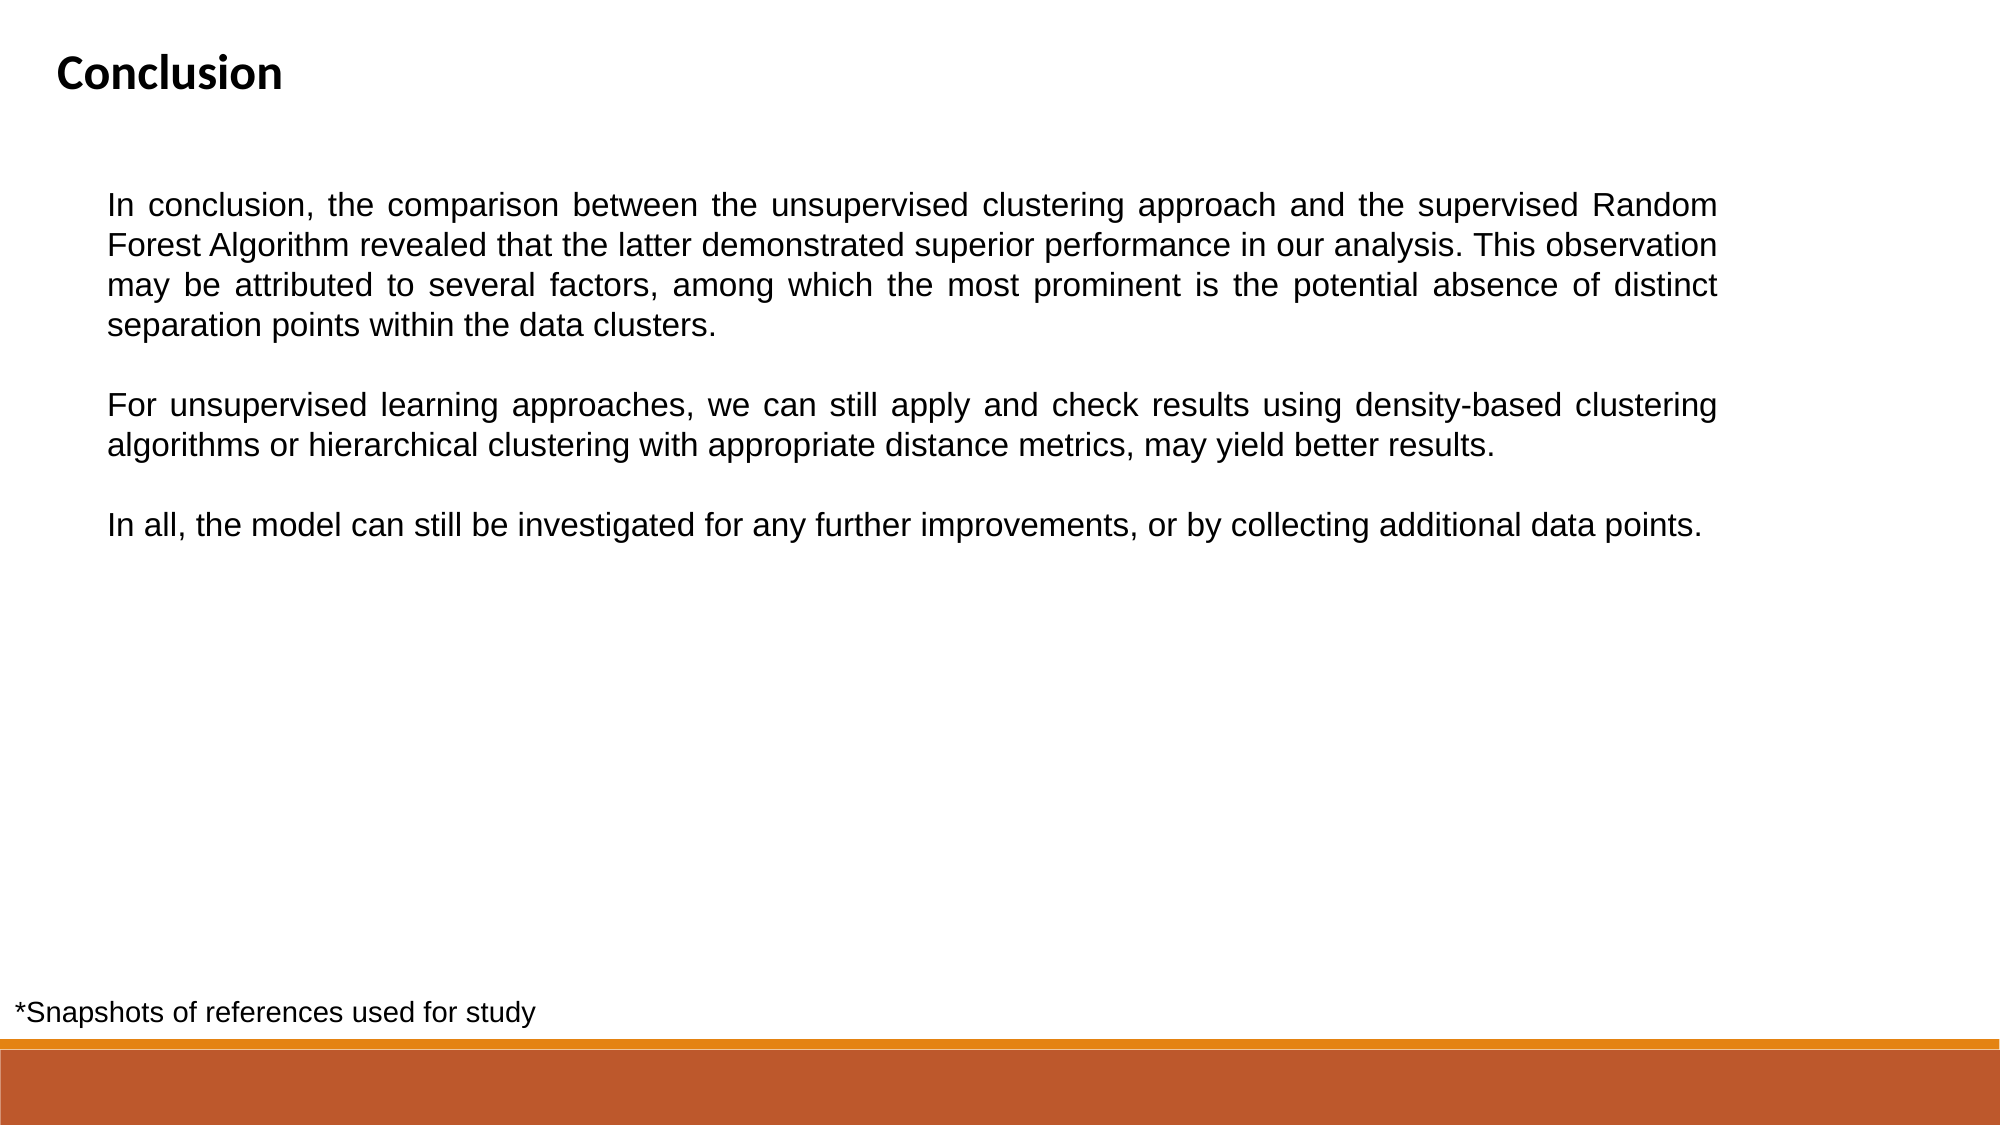

Conclusion
In conclusion, the comparison between the unsupervised clustering approach and the supervised Random Forest Algorithm revealed that the latter demonstrated superior performance in our analysis. This observation may be attributed to several factors, among which the most prominent is the potential absence of distinct separation points within the data clusters.

For unsupervised learning approaches, we can still apply and check results using density-based clustering algorithms or hierarchical clustering with appropriate distance metrics, may yield better results.

In all, the model can still be investigated for any further improvements, or by collecting additional data points.
*Snapshots of references used for study